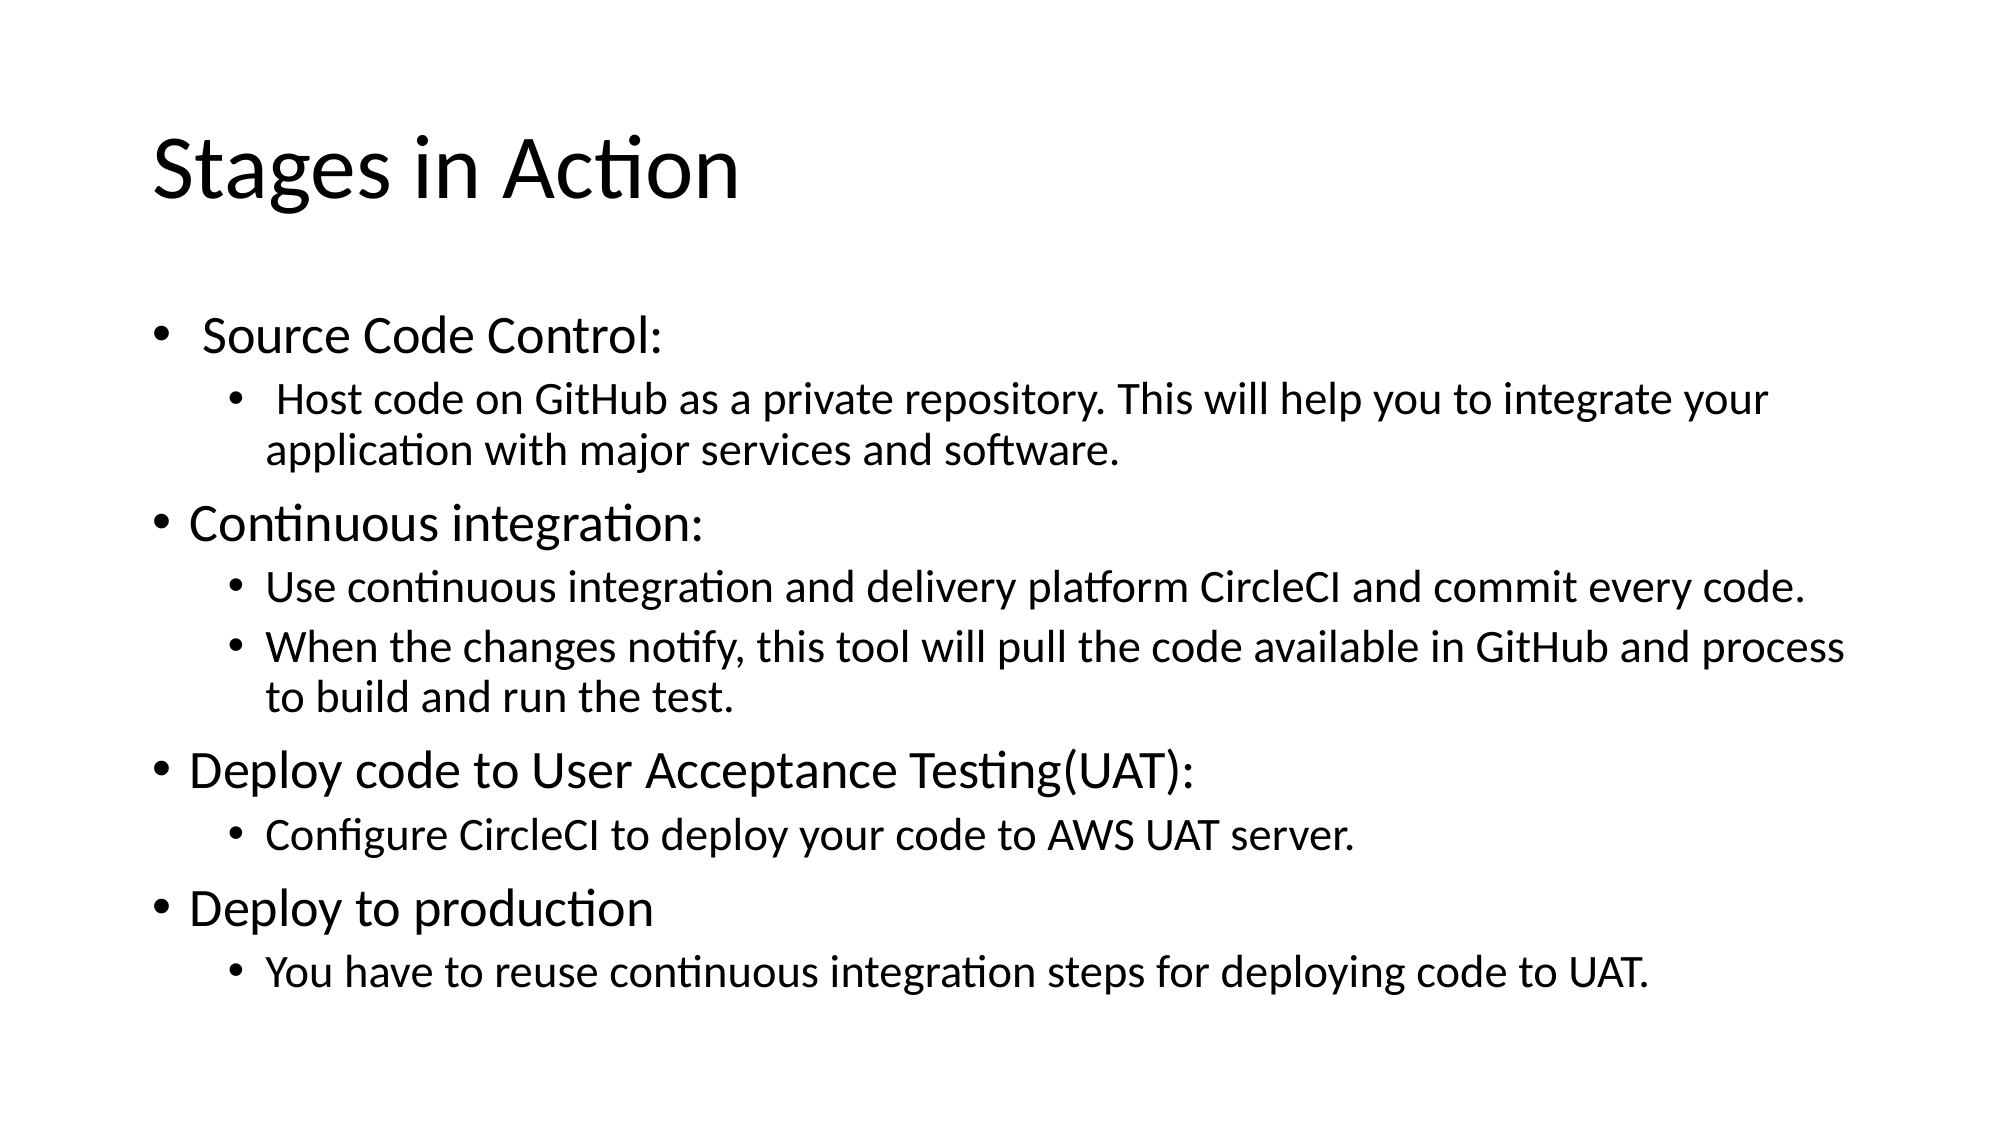

# Stages in Action
 Source Code Control:
 Host code on GitHub as a private repository. This will help you to integrate your application with major services and software.
Continuous integration:
Use continuous integration and delivery platform CircleCI and commit every code.
When the changes notify, this tool will pull the code available in GitHub and process to build and run the test.
Deploy code to User Acceptance Testing(UAT):
Configure CircleCI to deploy your code to AWS UAT server.
Deploy to production
You have to reuse continuous integration steps for deploying code to UAT.